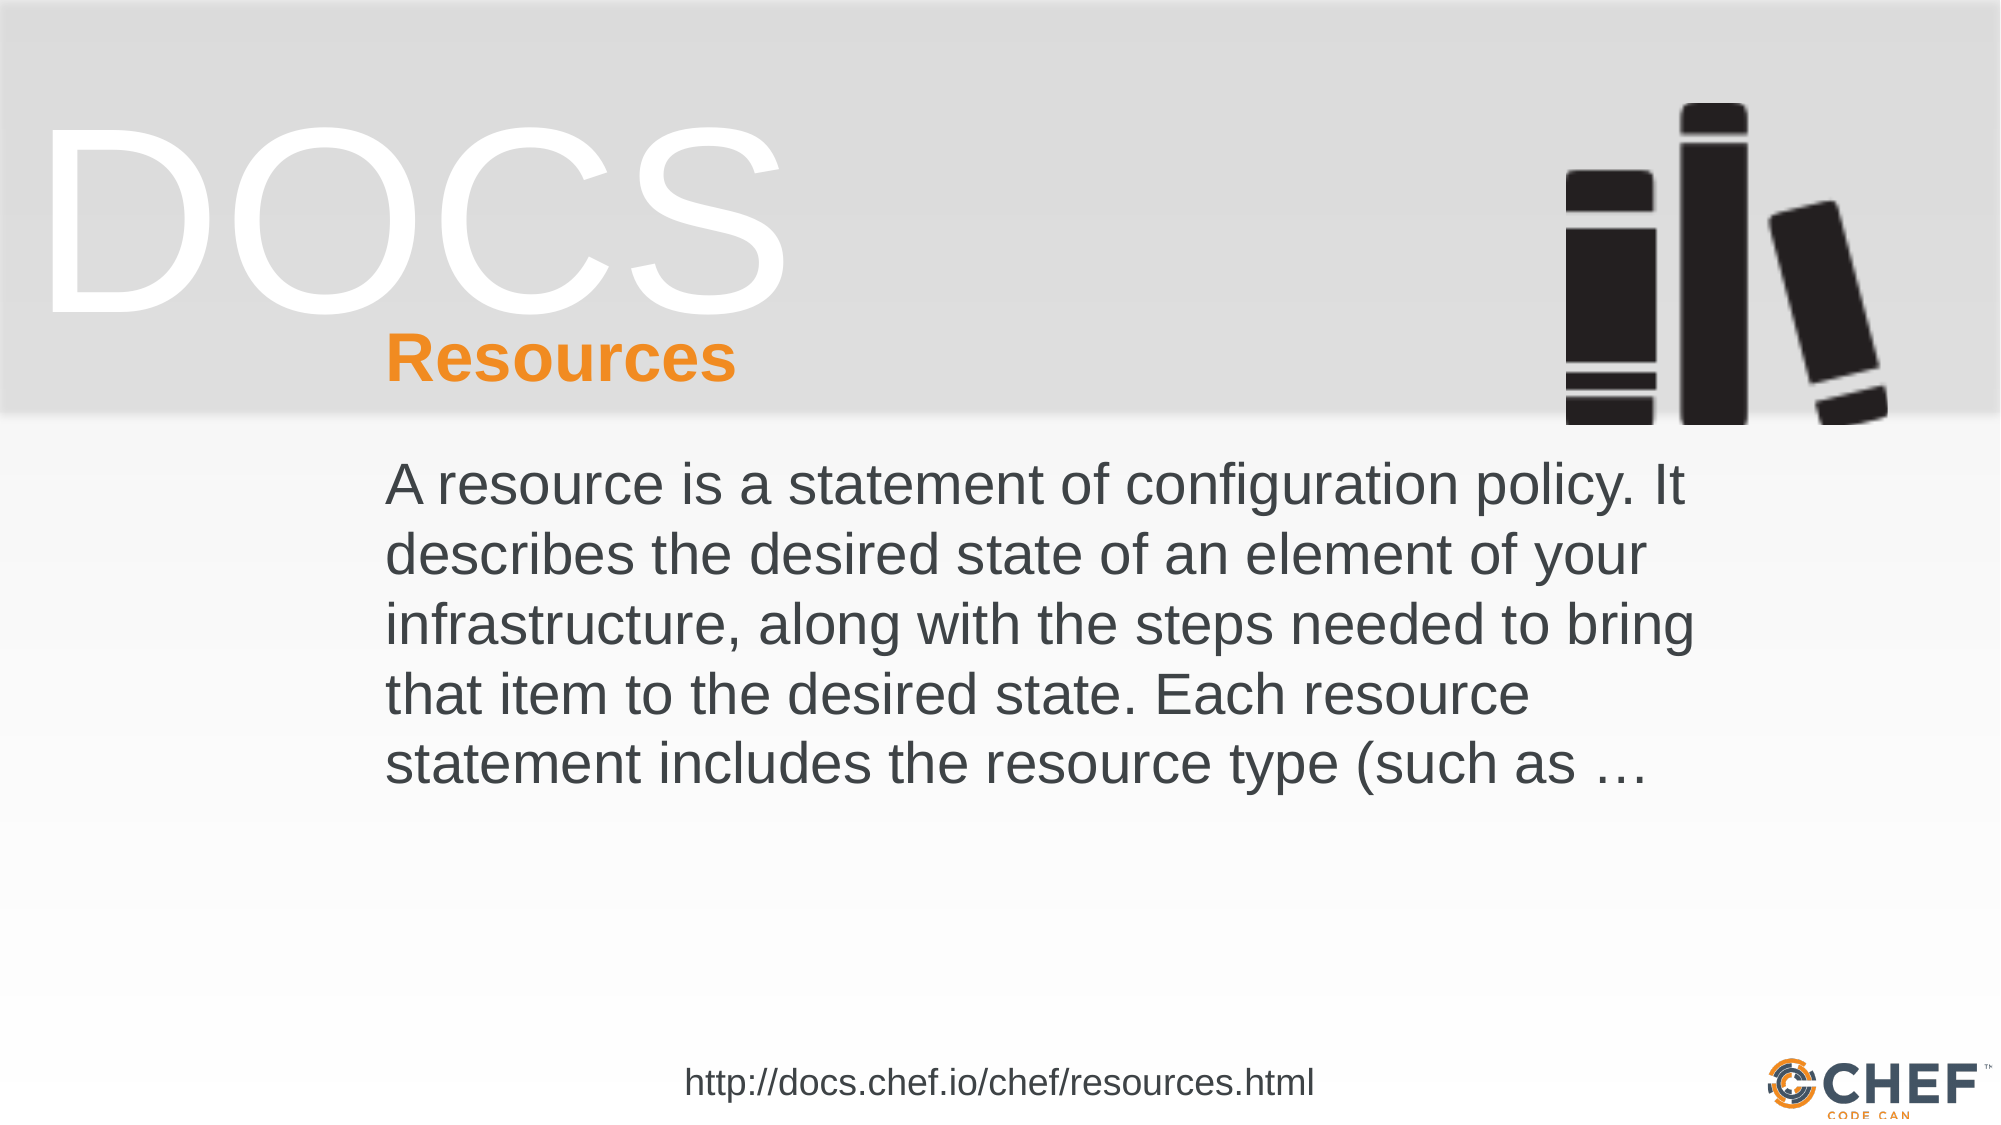

# Resources
A resource is a statement of configuration policy. It describes the desired state of an element of your infrastructure, along with the steps needed to bring that item to the desired state. Each resource statement includes the resource type (such as …
http://docs.chef.io/chef/resources.html